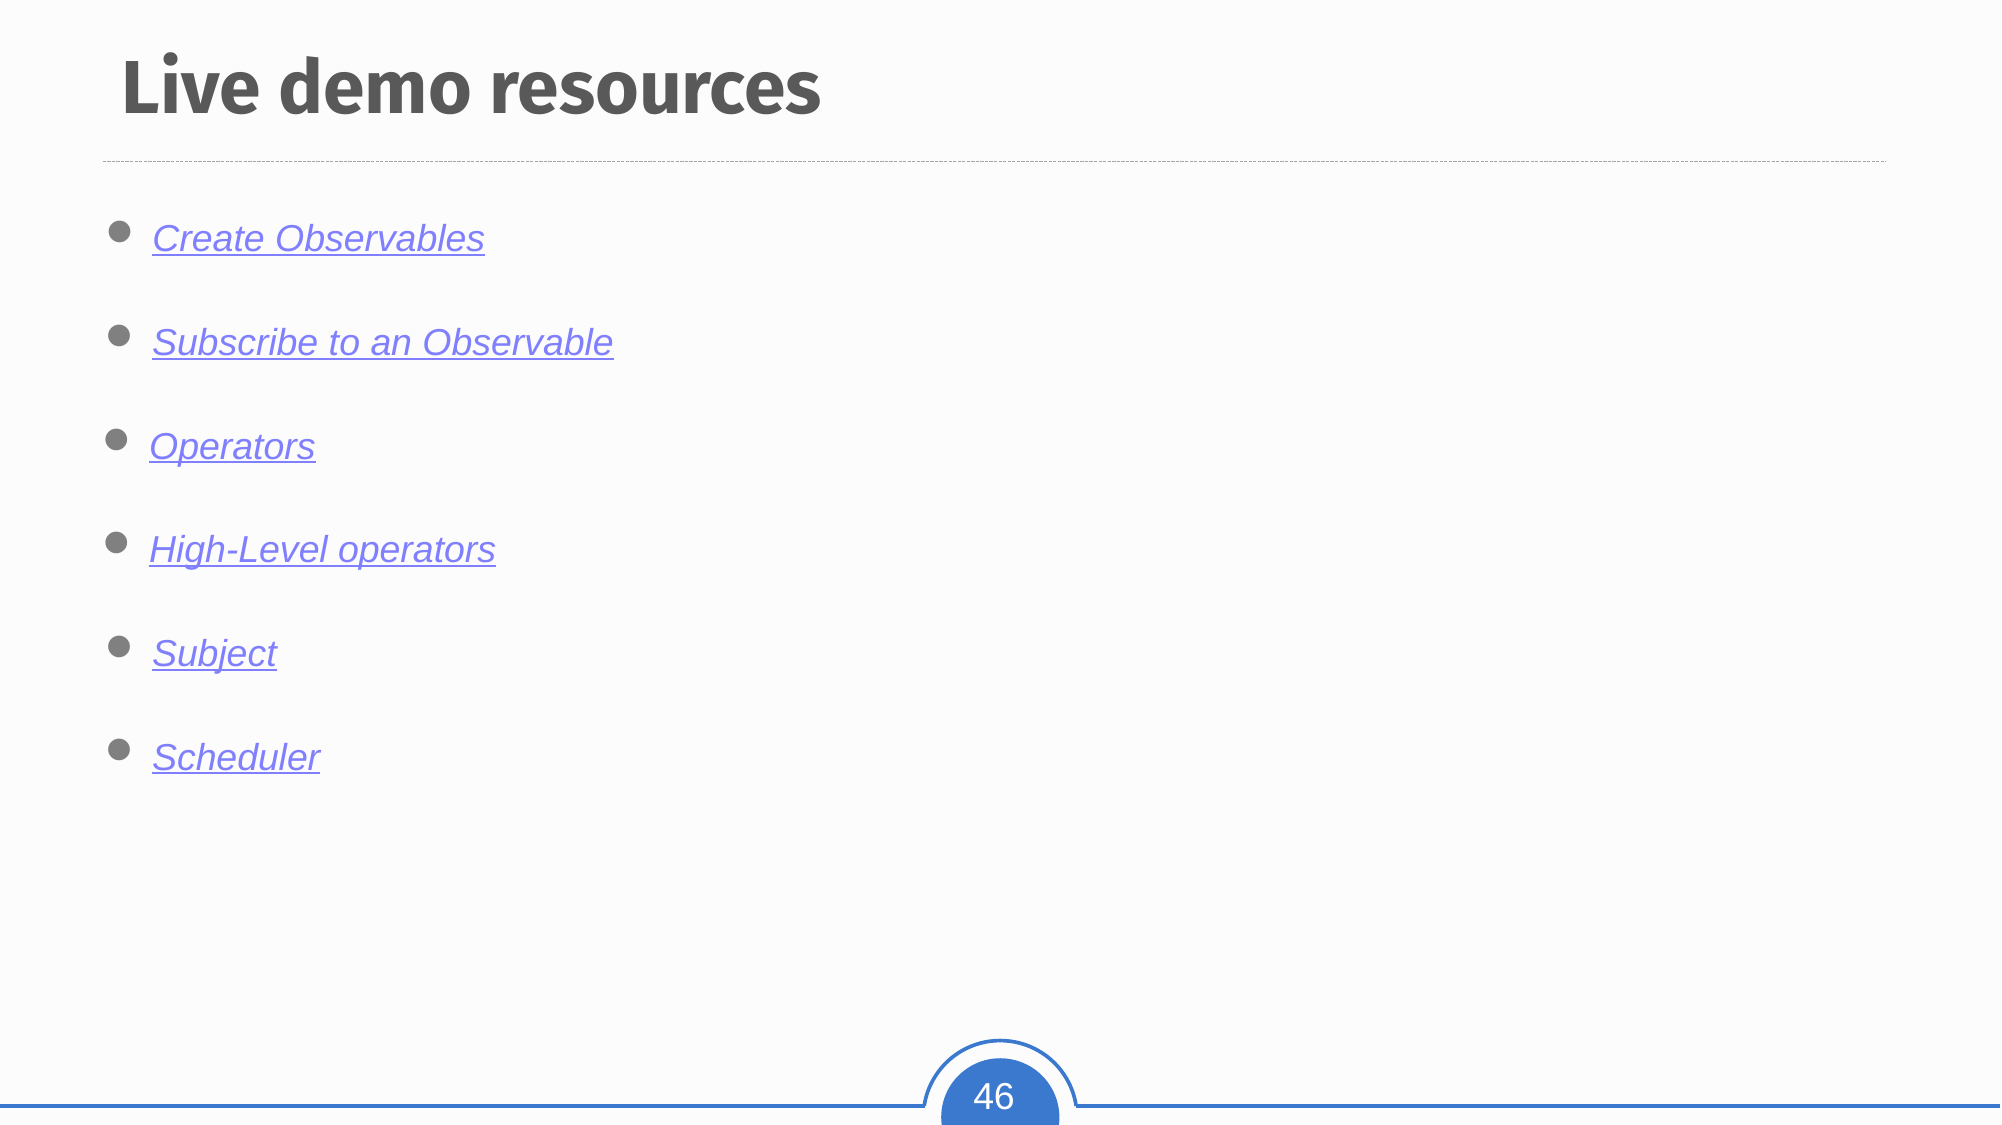

Live demo resources
Create Observables
Subscribe to an Observable
Operators
High-Level operators
Subject
Scheduler